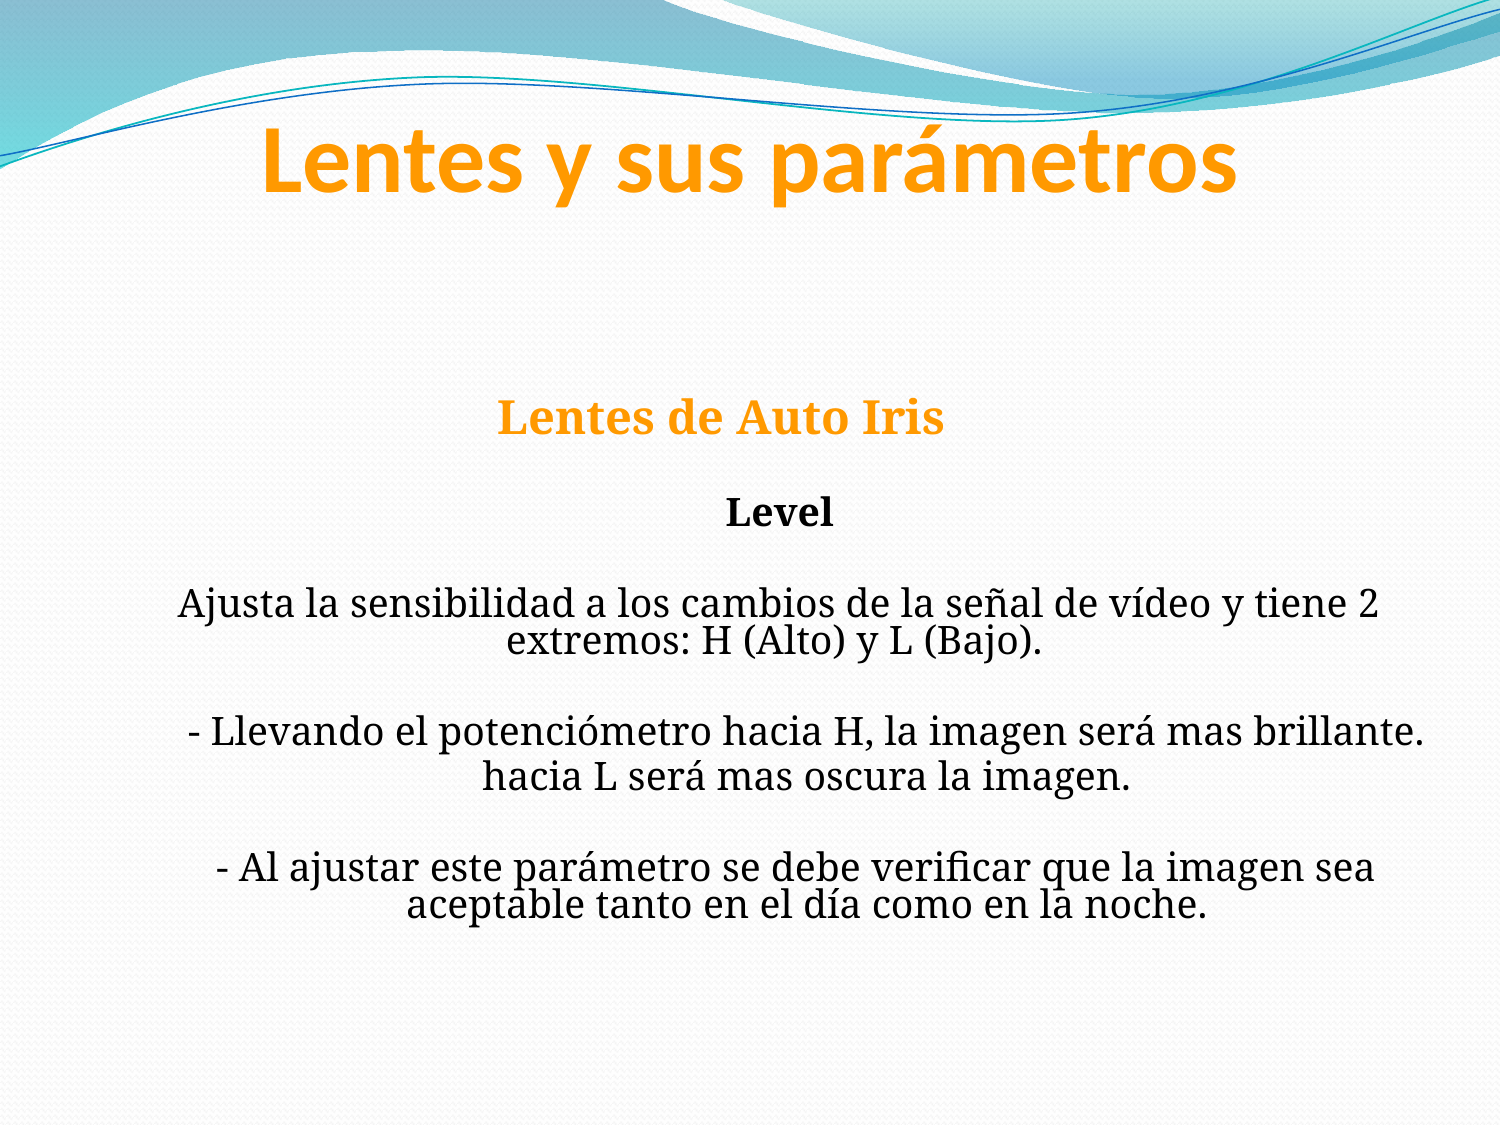

# Lentes y sus parámetros

	Lentes de Auto Iris

	Level

	Ajusta la sensibilidad a los cambios de la señal de vídeo y tiene 2 extremos: H (Alto) y L (Bajo).

	- Llevando el potenciómetro hacia H, la imagen será mas brillante.
	 hacia L será mas oscura la imagen.

	- Al ajustar este parámetro se debe verificar que la imagen sea   aceptable tanto en el día como en la noche.